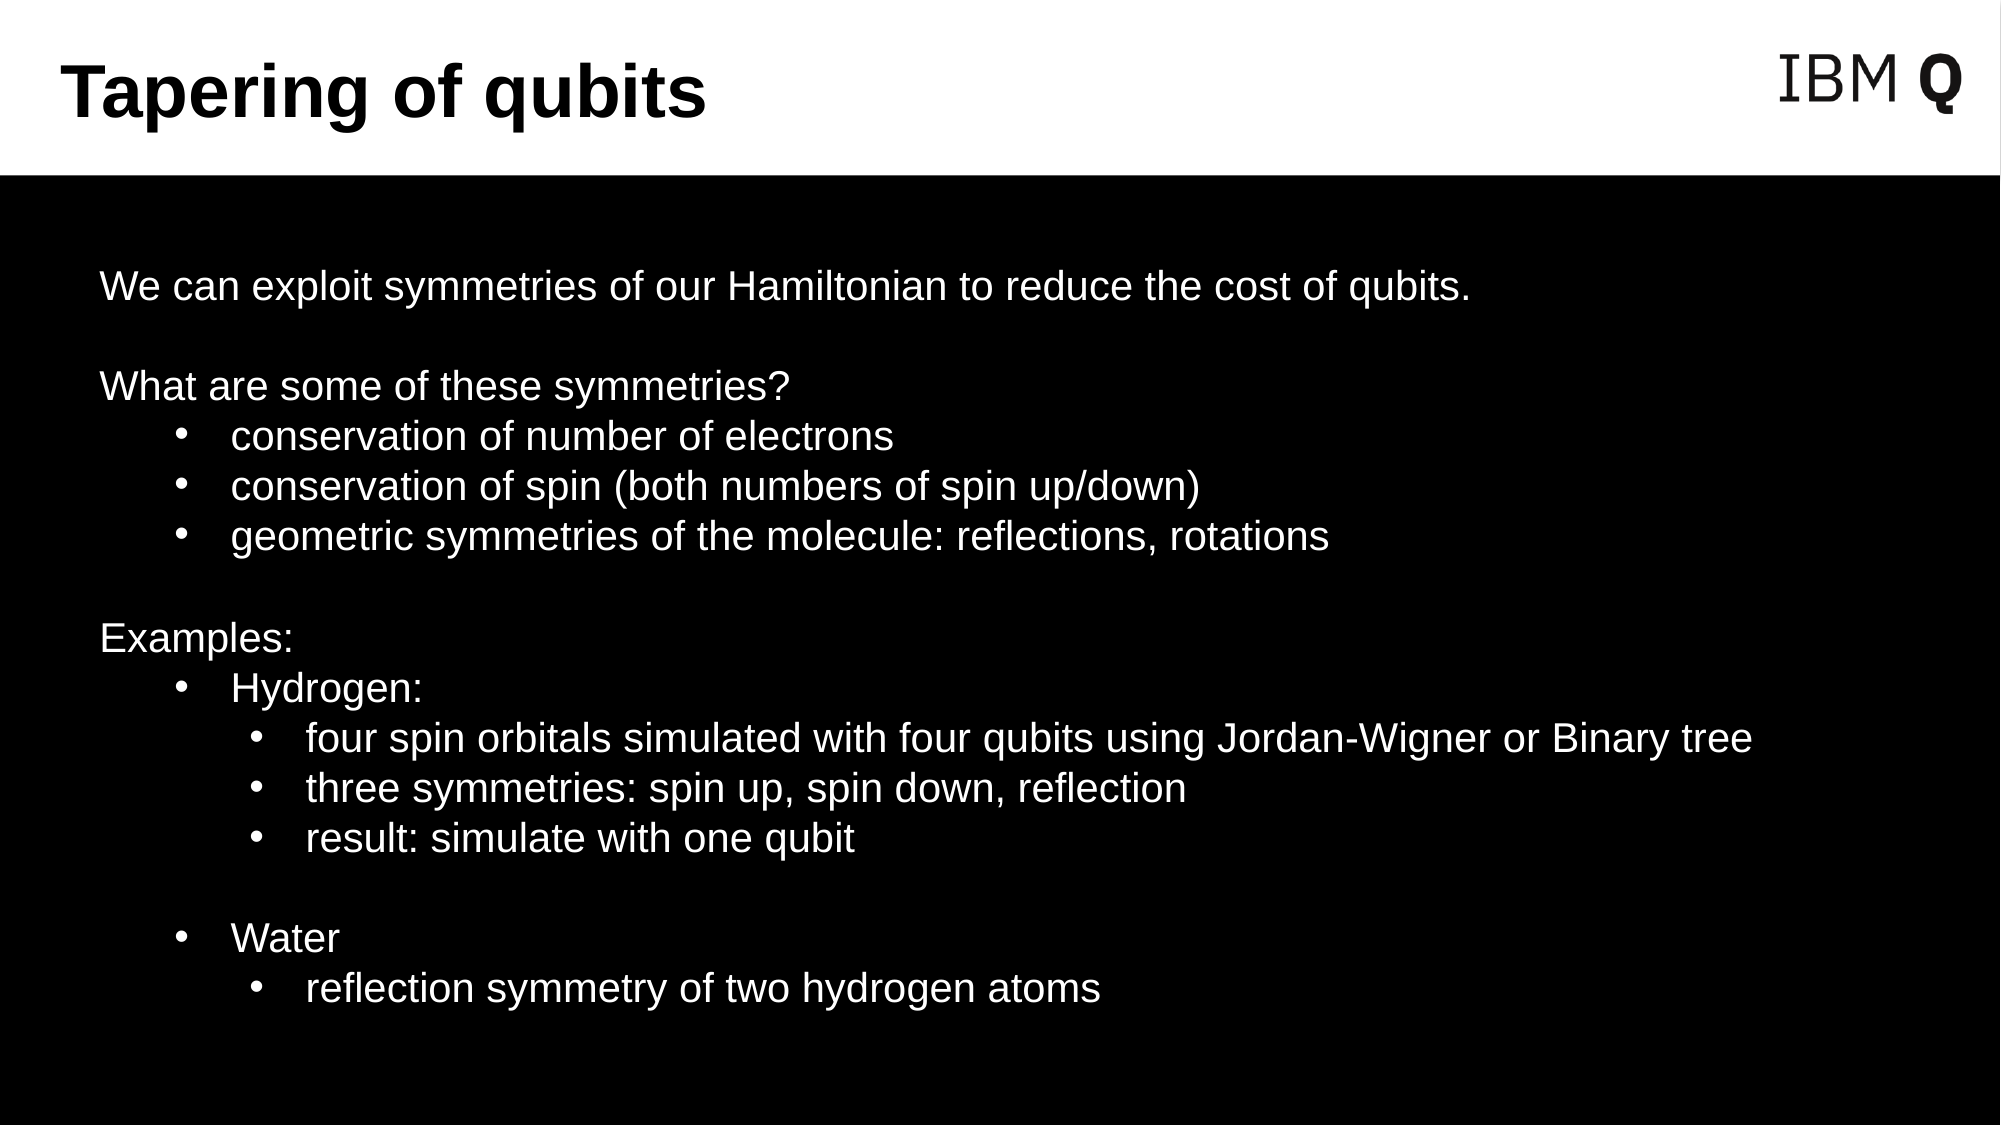

# Tapering of qubits

We can exploit symmetries of our Hamiltonian to reduce the cost of qubits.

What are some of these symmetries?
conservation of number of electrons
conservation of spin (both numbers of spin up/down)
geometric symmetries of the molecule: reflections, rotations

Examples:
Hydrogen:
four spin orbitals simulated with four qubits using Jordan-Wigner or Binary tree
three symmetries: spin up, spin down, reflection
result: simulate with one qubit

Water
reflection symmetry of two hydrogen atoms